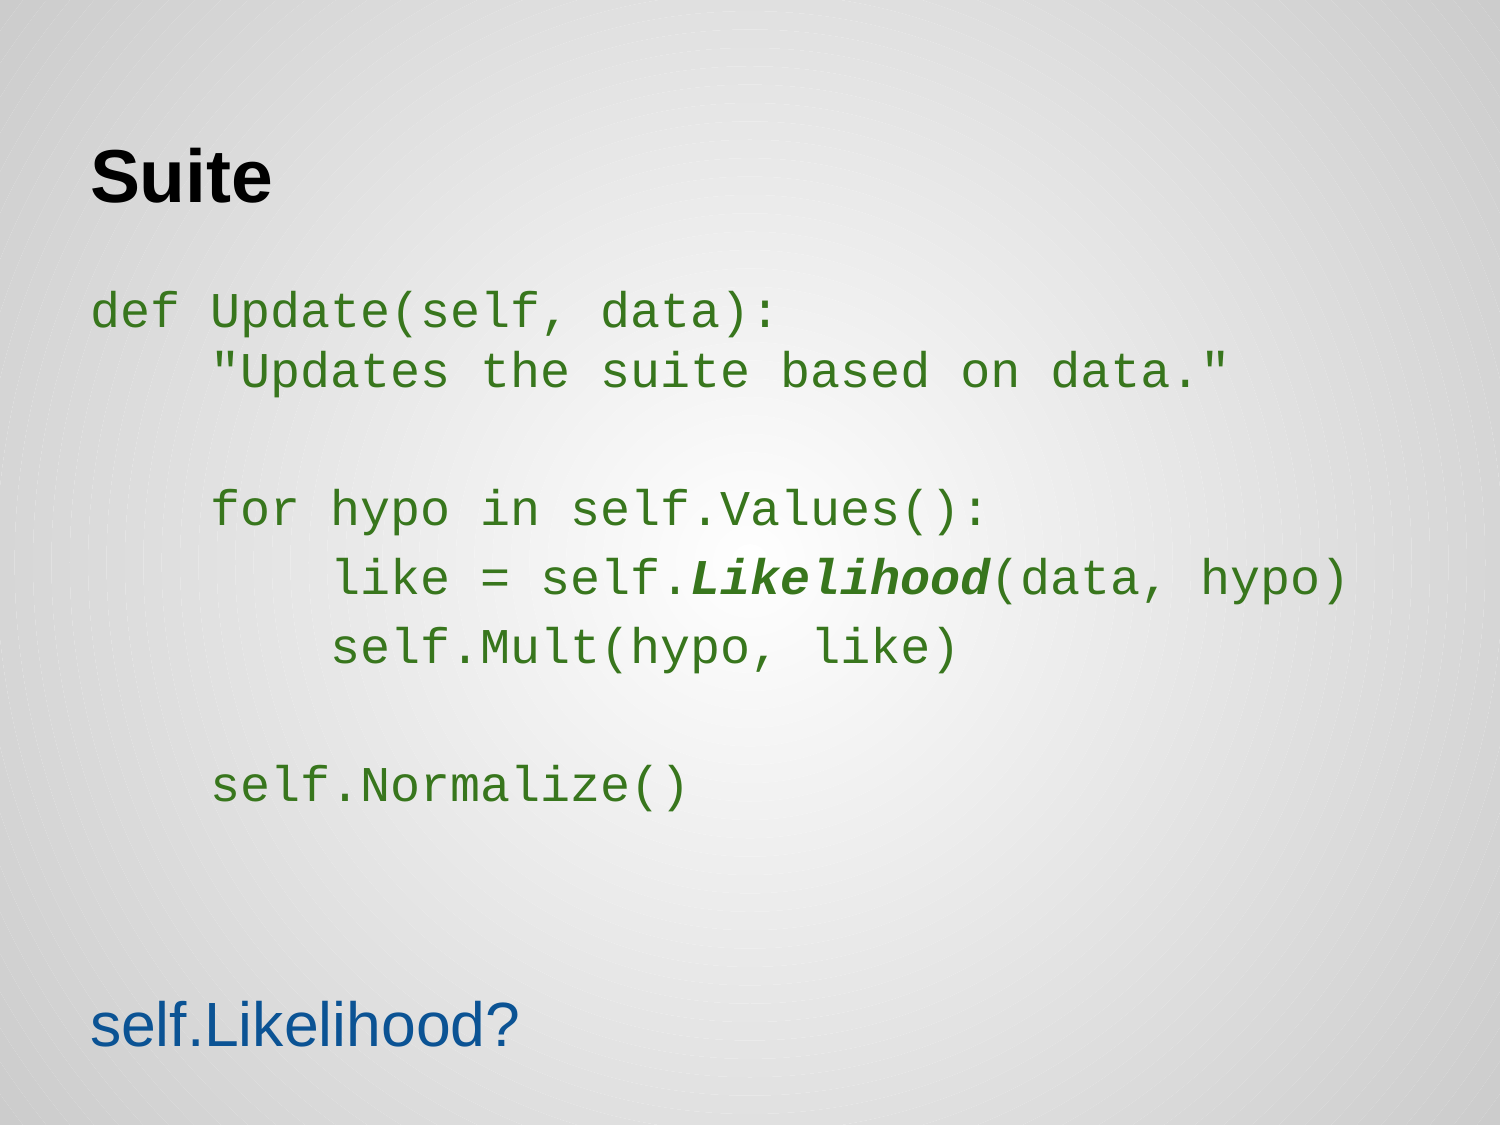

# Suite
def Update(self, data):
    "Updates the suite based on data."

    for hypo in self.Values():
        like = self.Likelihood(data, hypo)
        self.Mult(hypo, like)
    self.Normalize()

self.Likelihood?